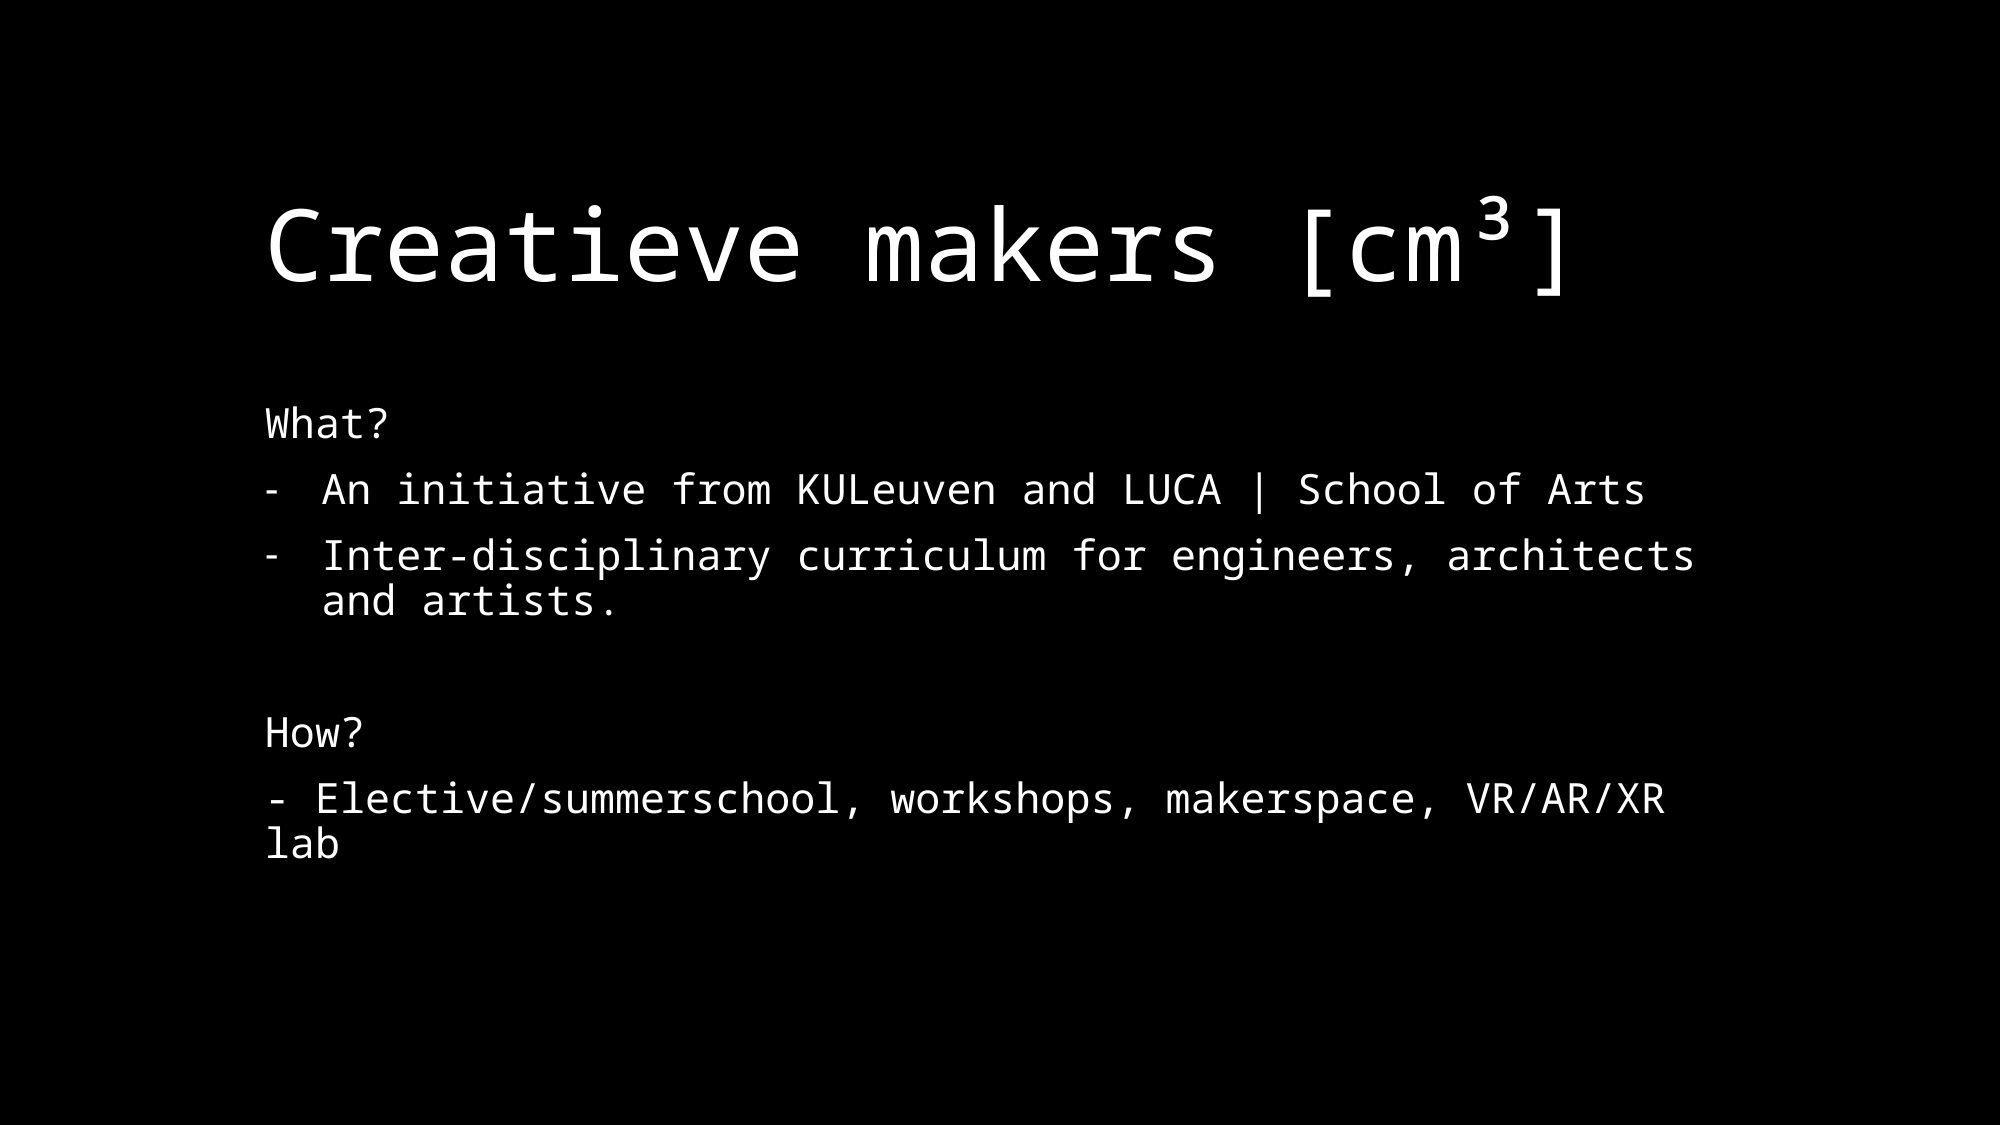

Creatieve makers [cm³]

What?
An initiative from KULeuven and LUCA | School of Arts
Inter-disciplinary curriculum for engineers, architects and artists.

How?
- Elective/summerschool, workshops, makerspace, VR/AR/XR lab